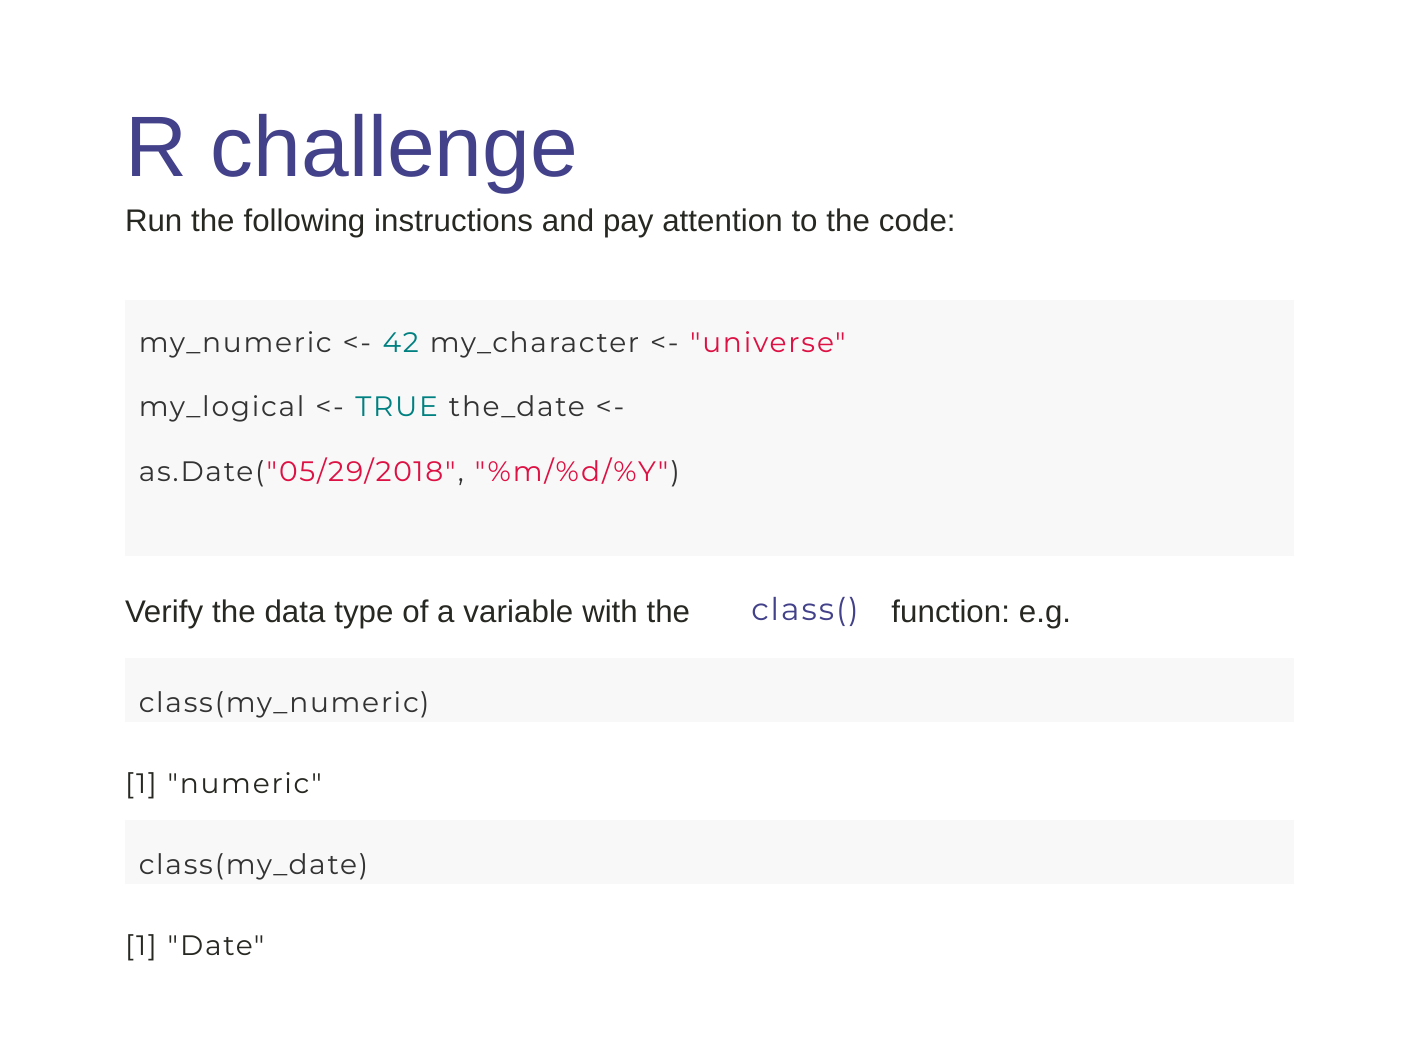

R challenge
Run the following instructions and pay attention to the code:
my_numeric <- 42 my_character <- "universe" my_logical <- TRUE the_date <- as.Date("05/29/2018", "%m/%d/%Y")

class()
Verify the data type of a variable with the
 function: e.g.
class(my_numeric)

[1] "numeric"
class(my_date)

[1] "Date"